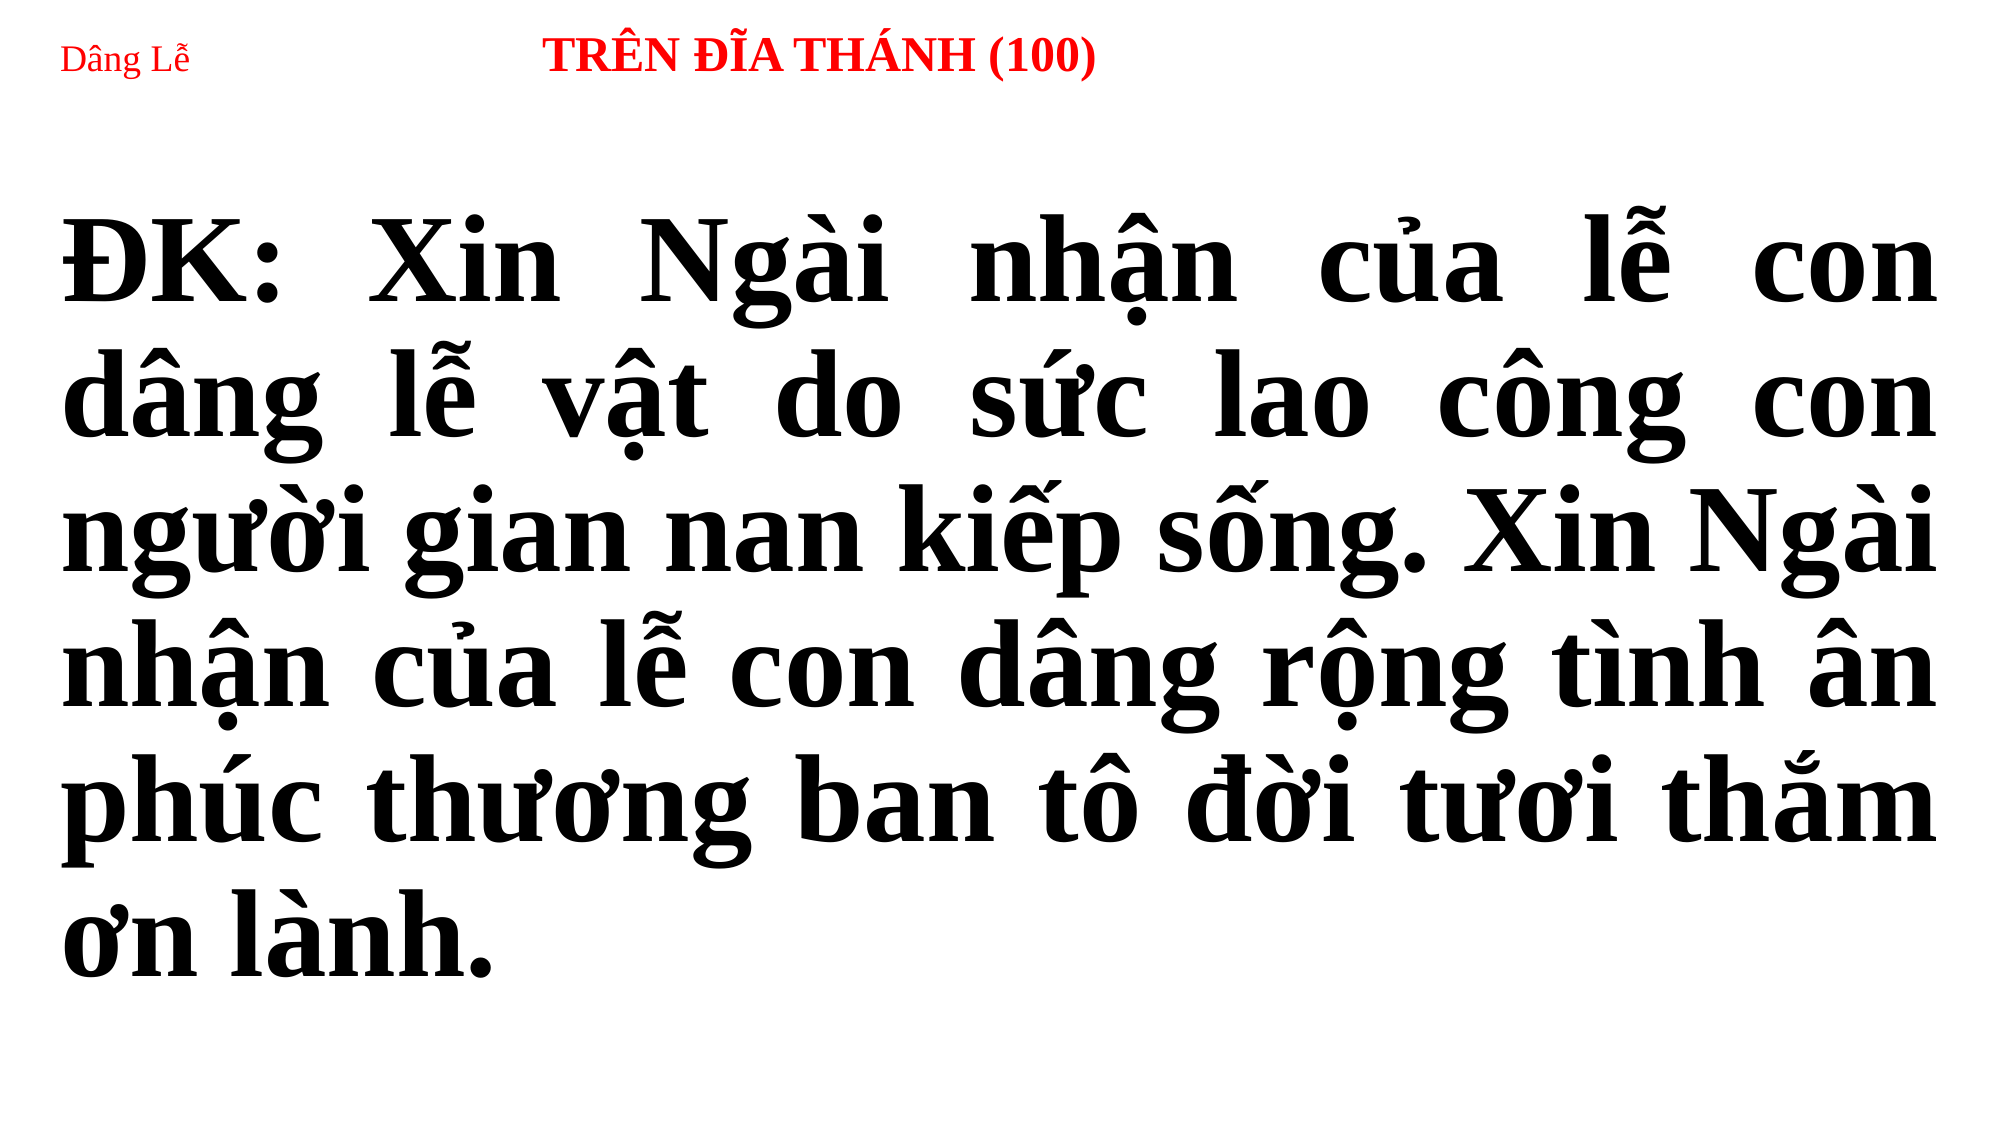

# Dâng Lễ                                     TRÊN ĐĨA THÁNH (100)
ĐK: Xin Ngài nhận của lễ con dâng lễ vật do sức lao công con người gian nan kiếp sống. Xin Ngài nhận của lễ con dâng rộng tình ân phúc thương ban tô đời tươi thắm ơn lành.